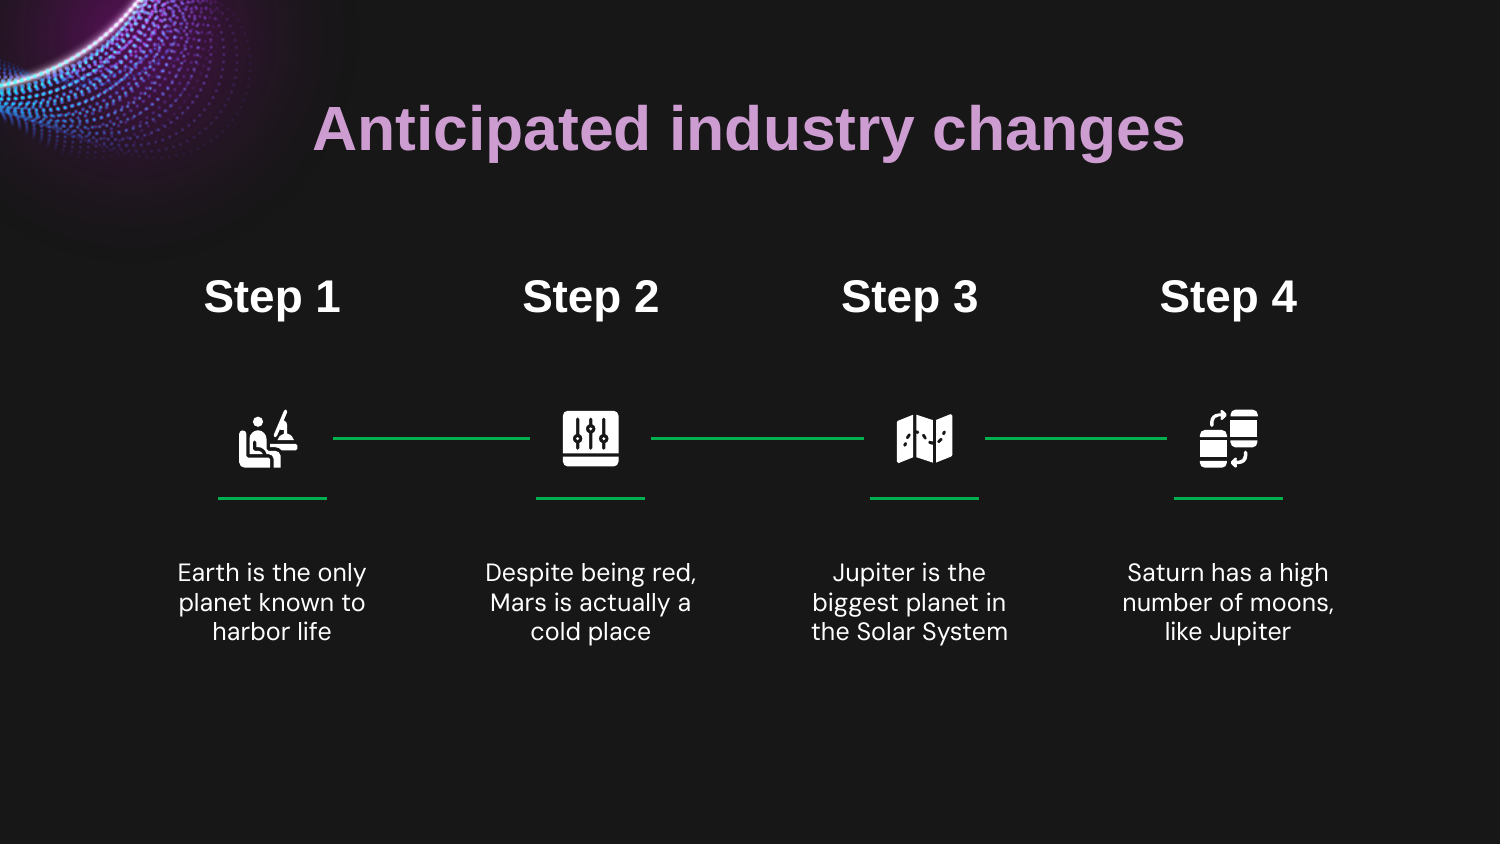

# Anticipated industry changes
Step 1
Step 2
Step 3
Step 4

Earth is the only planet known to harbor life
Jupiter is the biggest planet in the Solar System
Despite being red, Mars is actually a cold place
Saturn has a high number of moons, like Jupiter